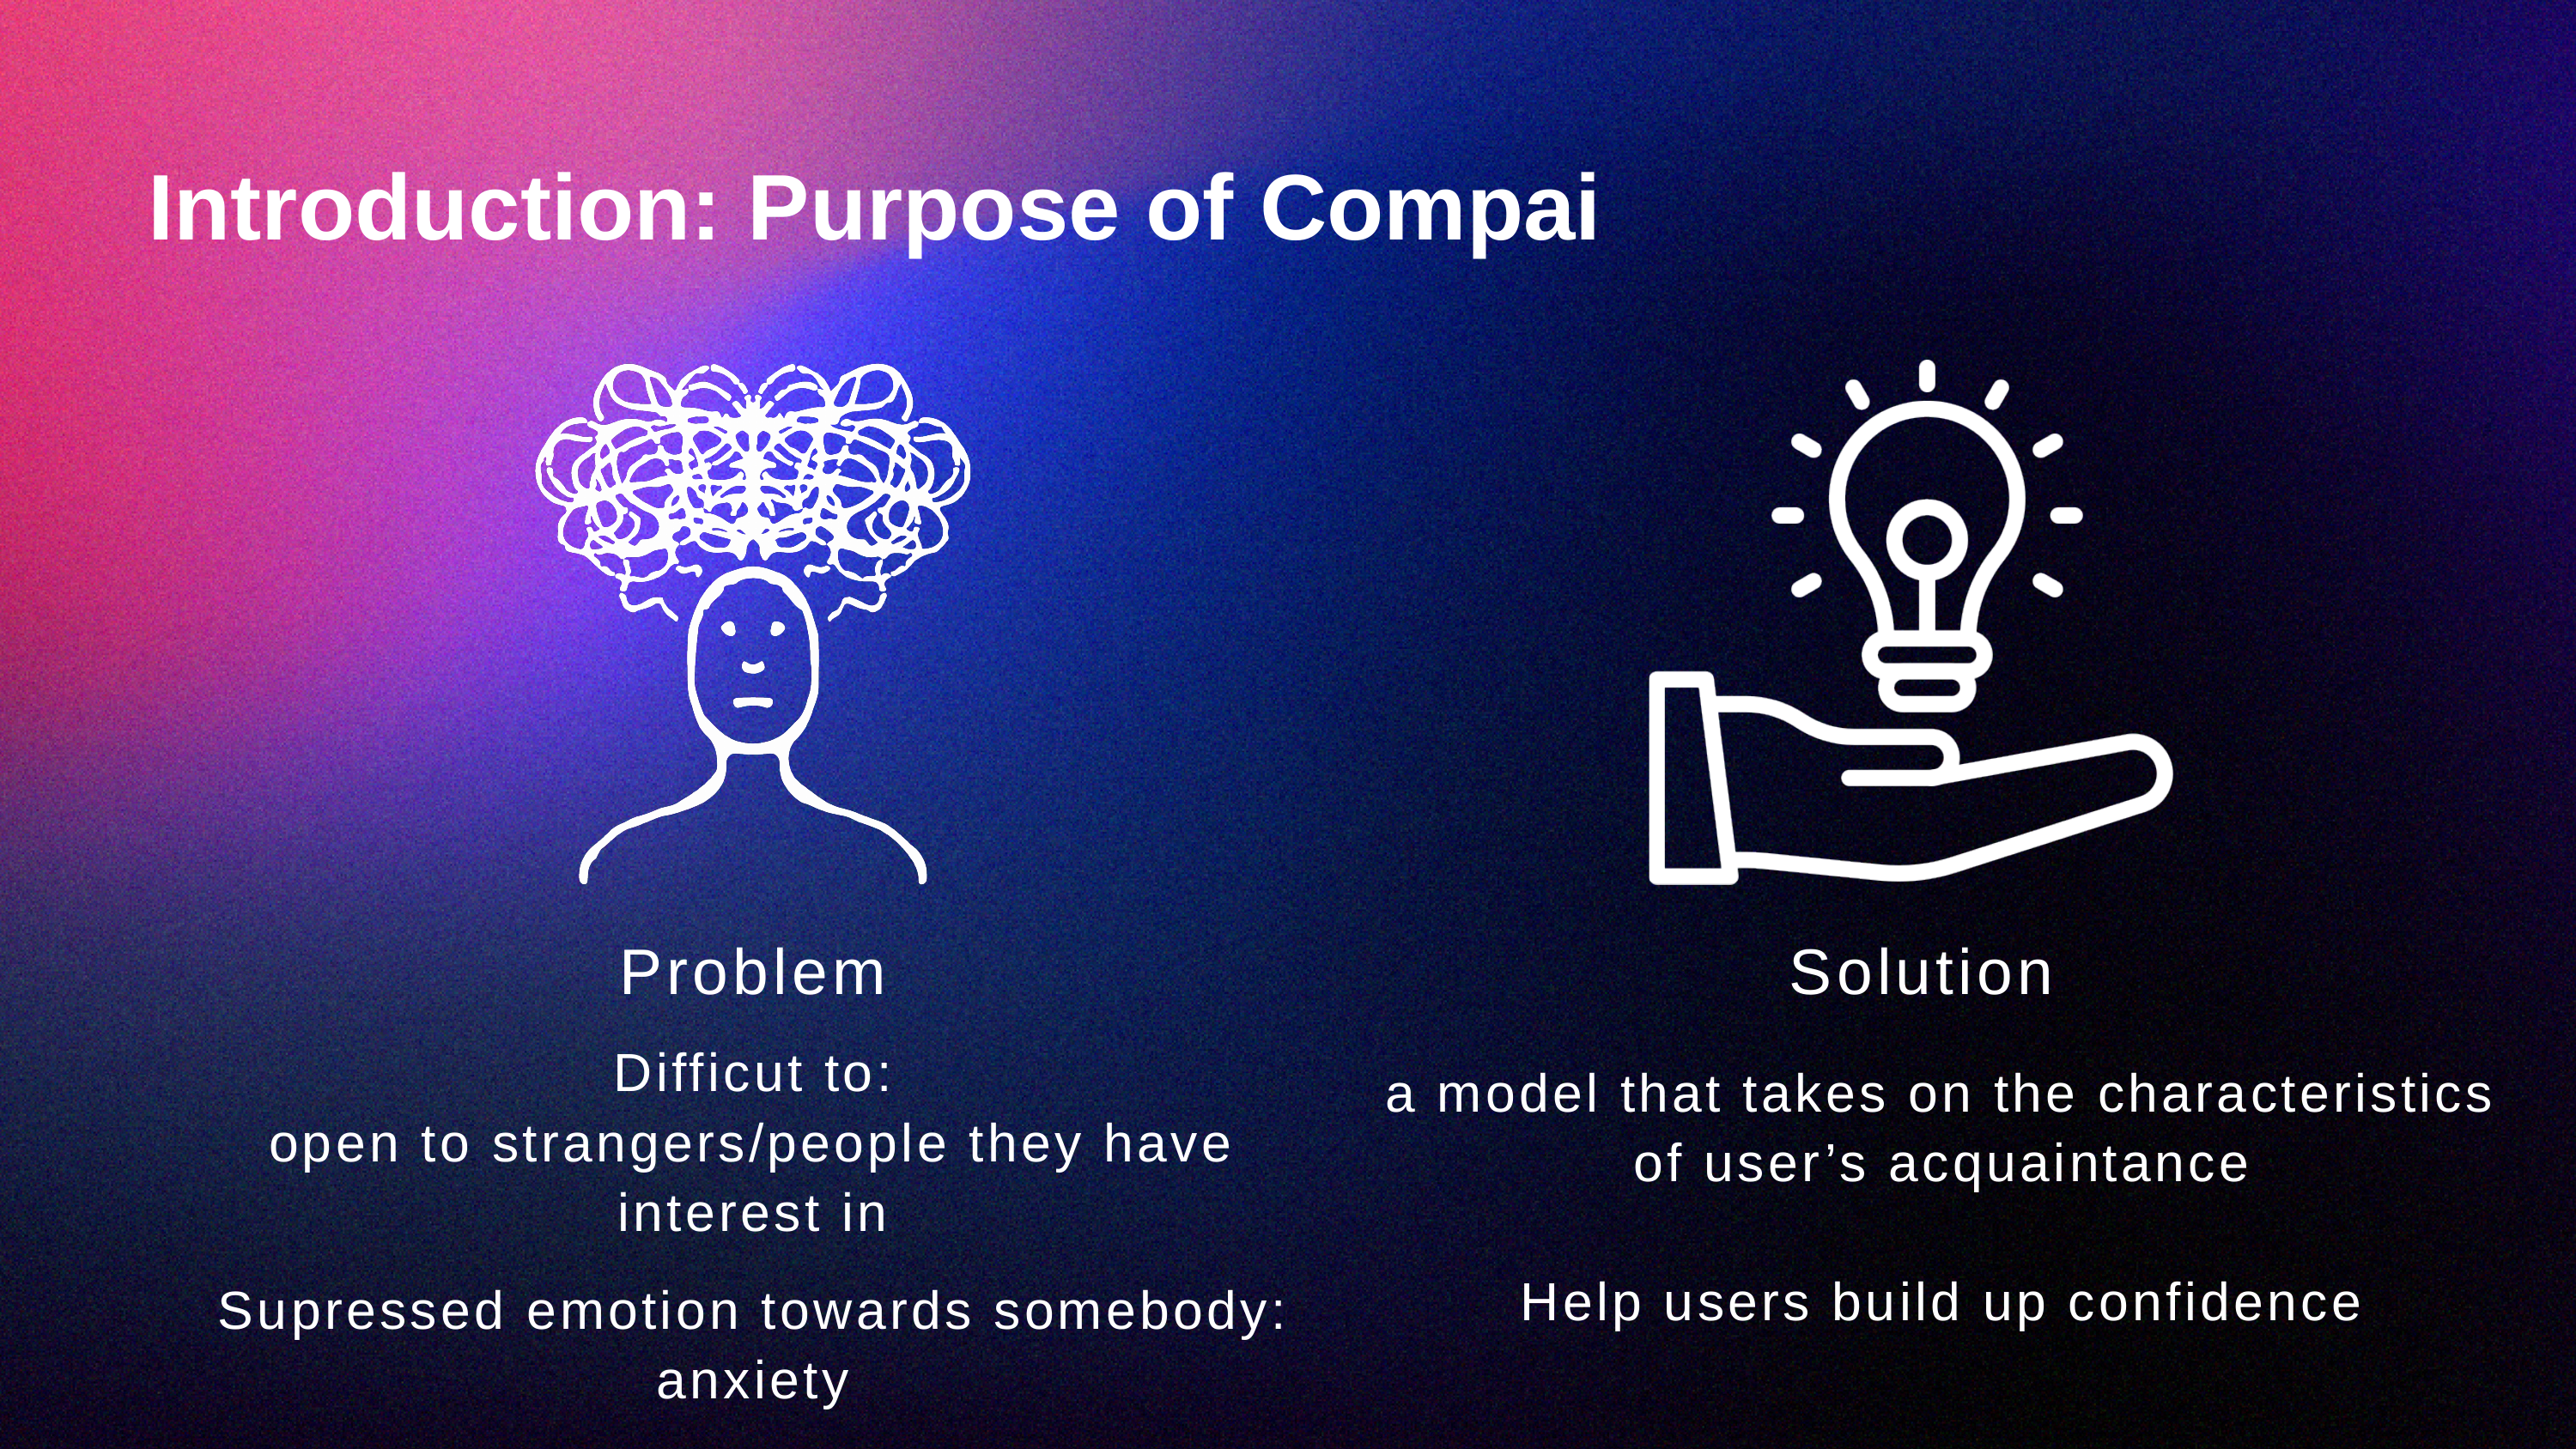

Introduction: Purpose of Compai

Problem
Solution
Difficut to:
open to strangers/people they have interest in

Supressed emotion towards somebody:
anxiety
a model that takes on the characteristics of user’s acquaintance

Help users build up confidence